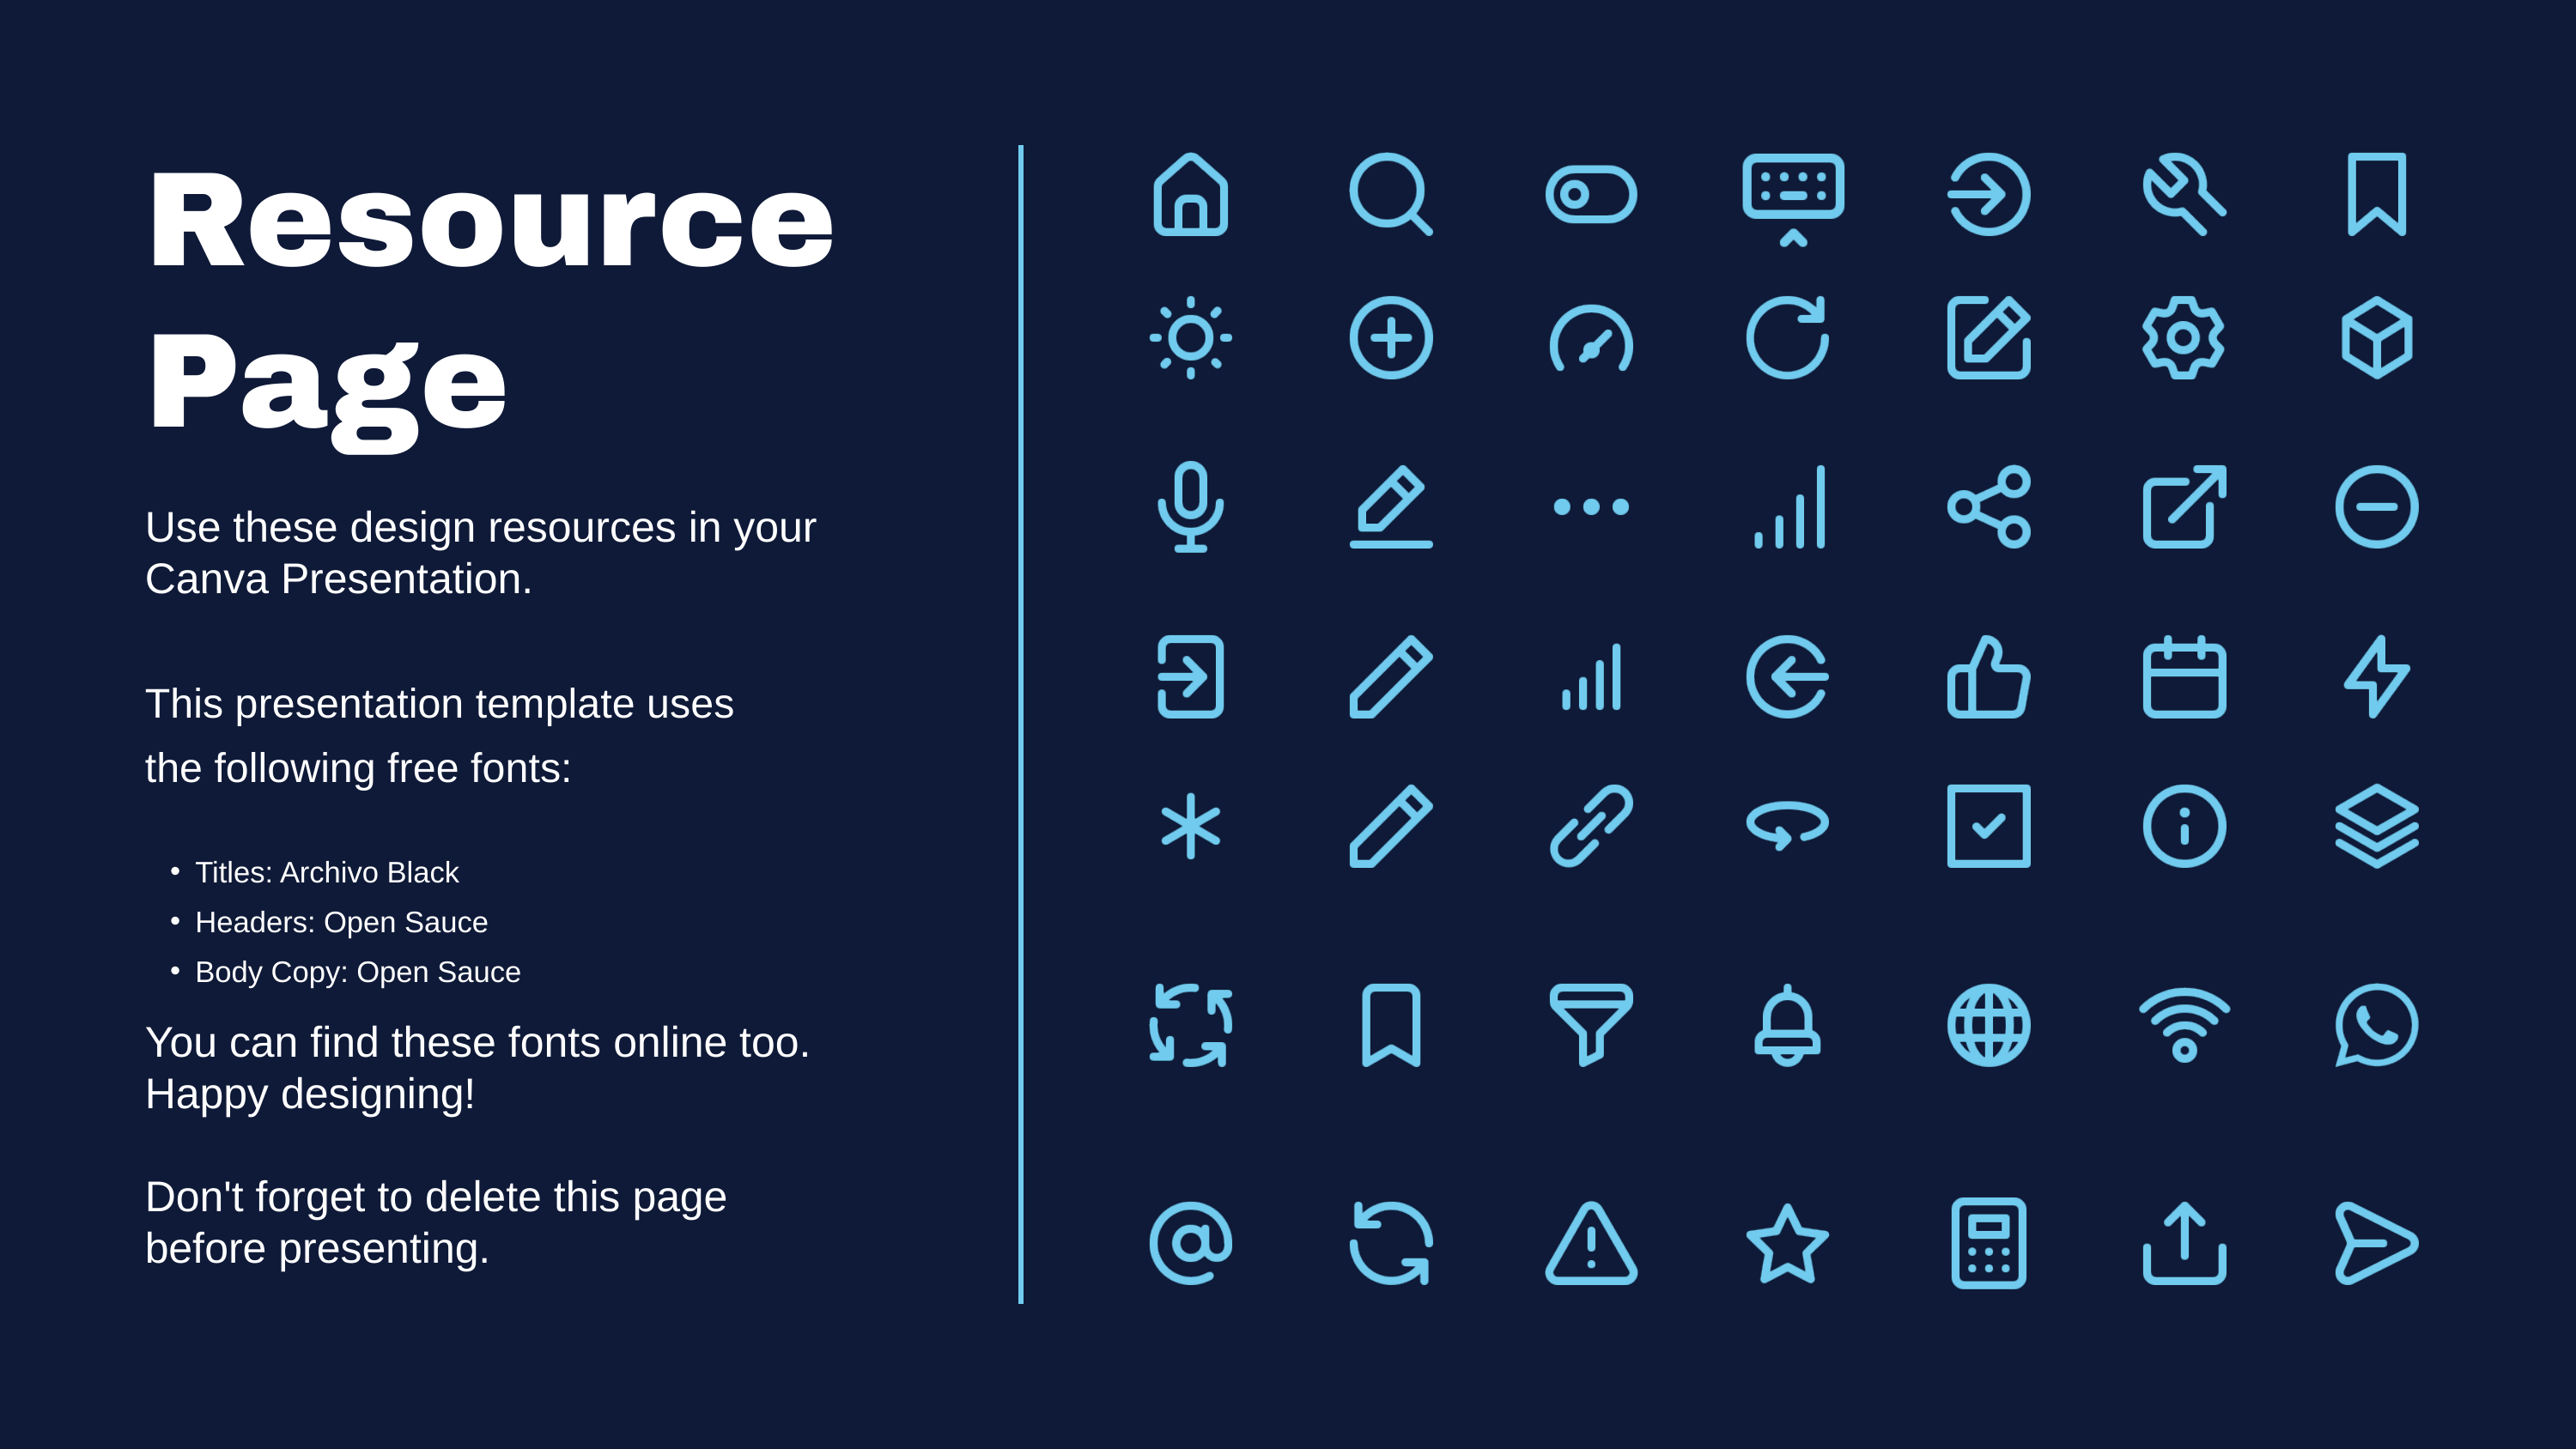

Resource
Page

Use these design resources in your Canva Presentation.

You can find these fonts online too. Happy designing!

Don't forget to delete this page before presenting.
This presentation template uses the following free fonts:
Titles: Archivo Black
Headers: Open Sauce
Body Copy: Open Sauce